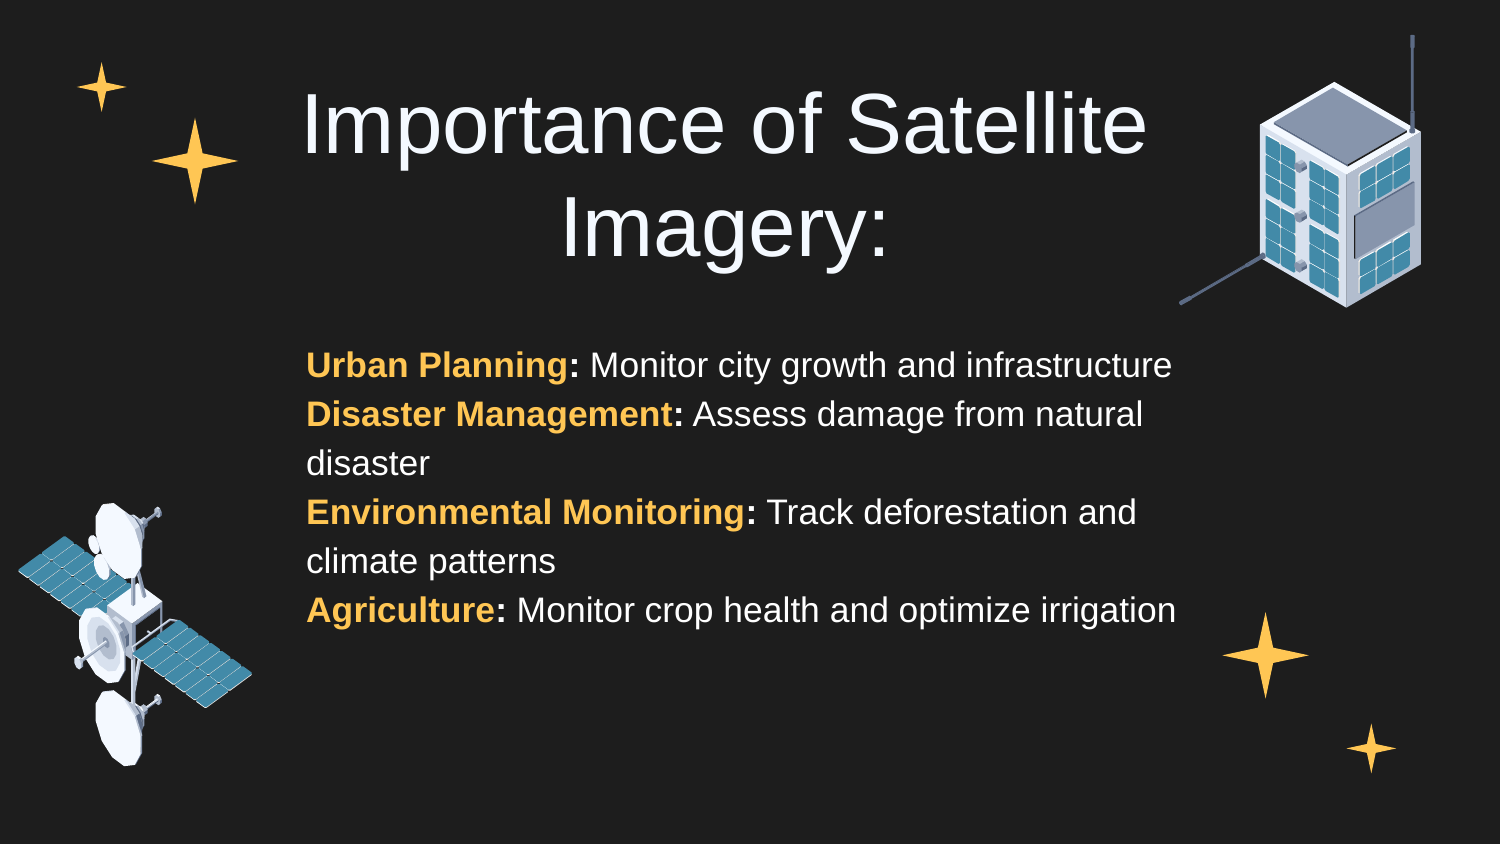

# Importance of Satellite Imagery:

Urban Planning: Monitor city growth and infrastructure
Disaster Management: Assess damage from natural disaster
Environmental Monitoring: Track deforestation and climate patterns
Agriculture: Monitor crop health and optimize irrigation